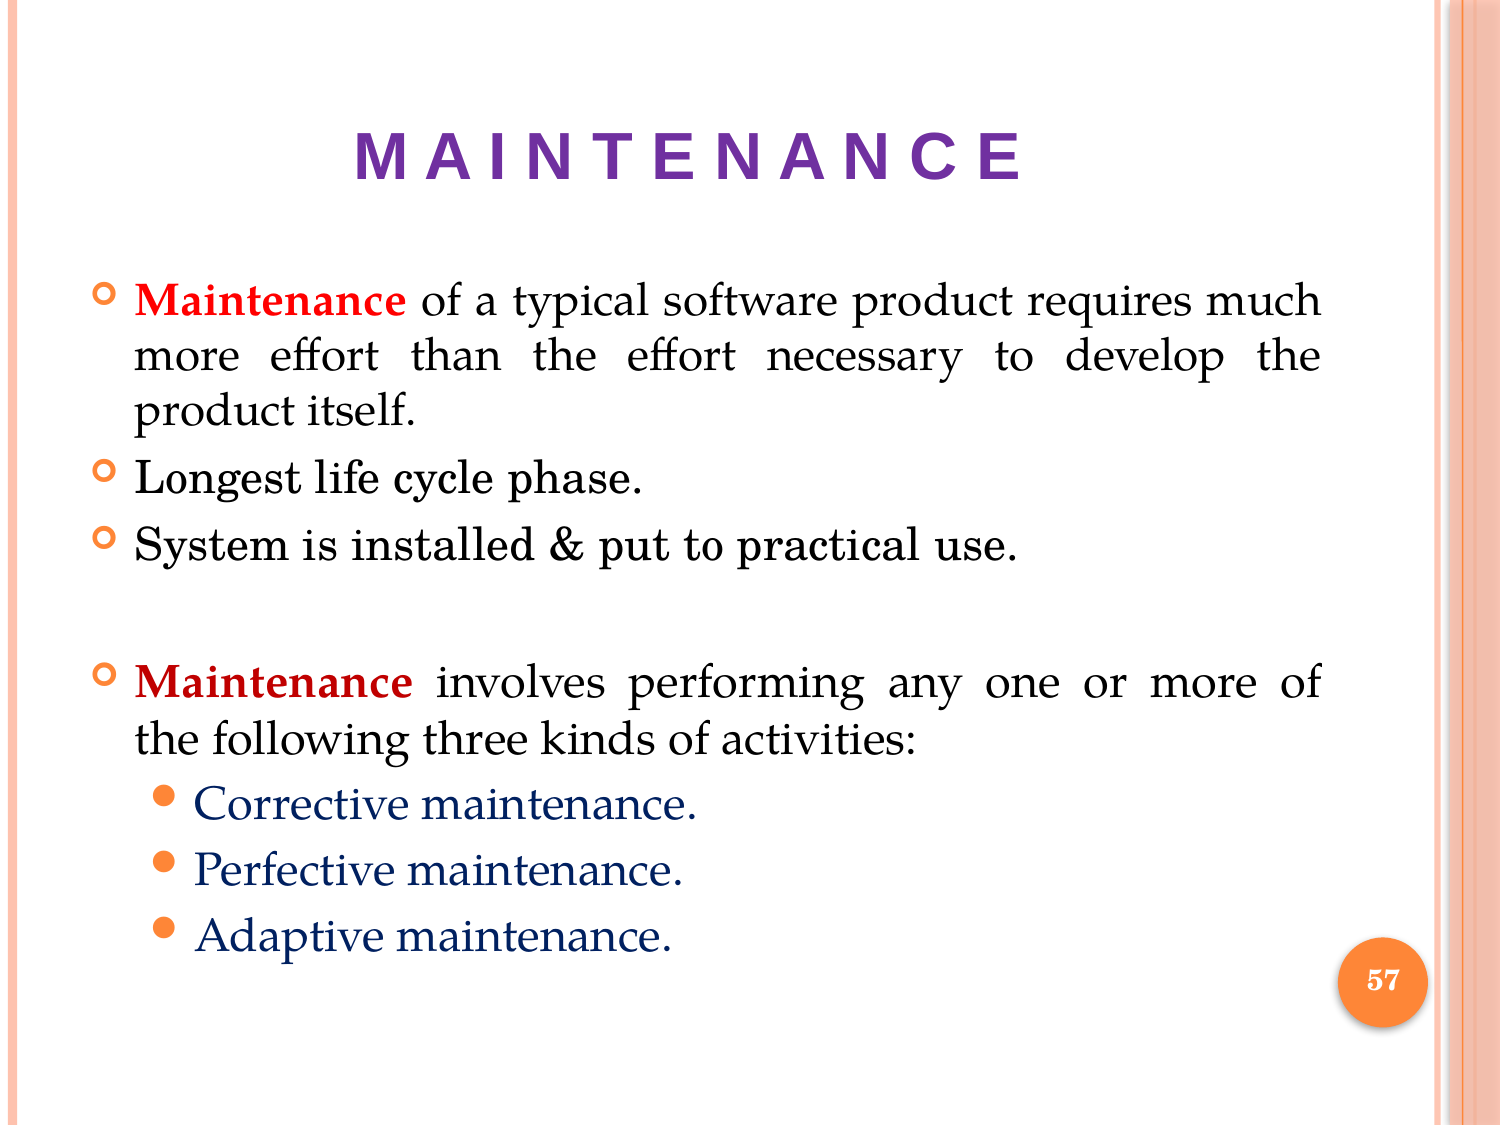

# M A I N T E N A N C E
Maintenance of a typical software product requires much more effort than the effort necessary to develop the product itself.
Longest life cycle phase.
System is installed & put to practical use.

Maintenance involves performing any one or more of the following three kinds of activities:
Corrective maintenance.
Perfective maintenance.
Adaptive maintenance.

57